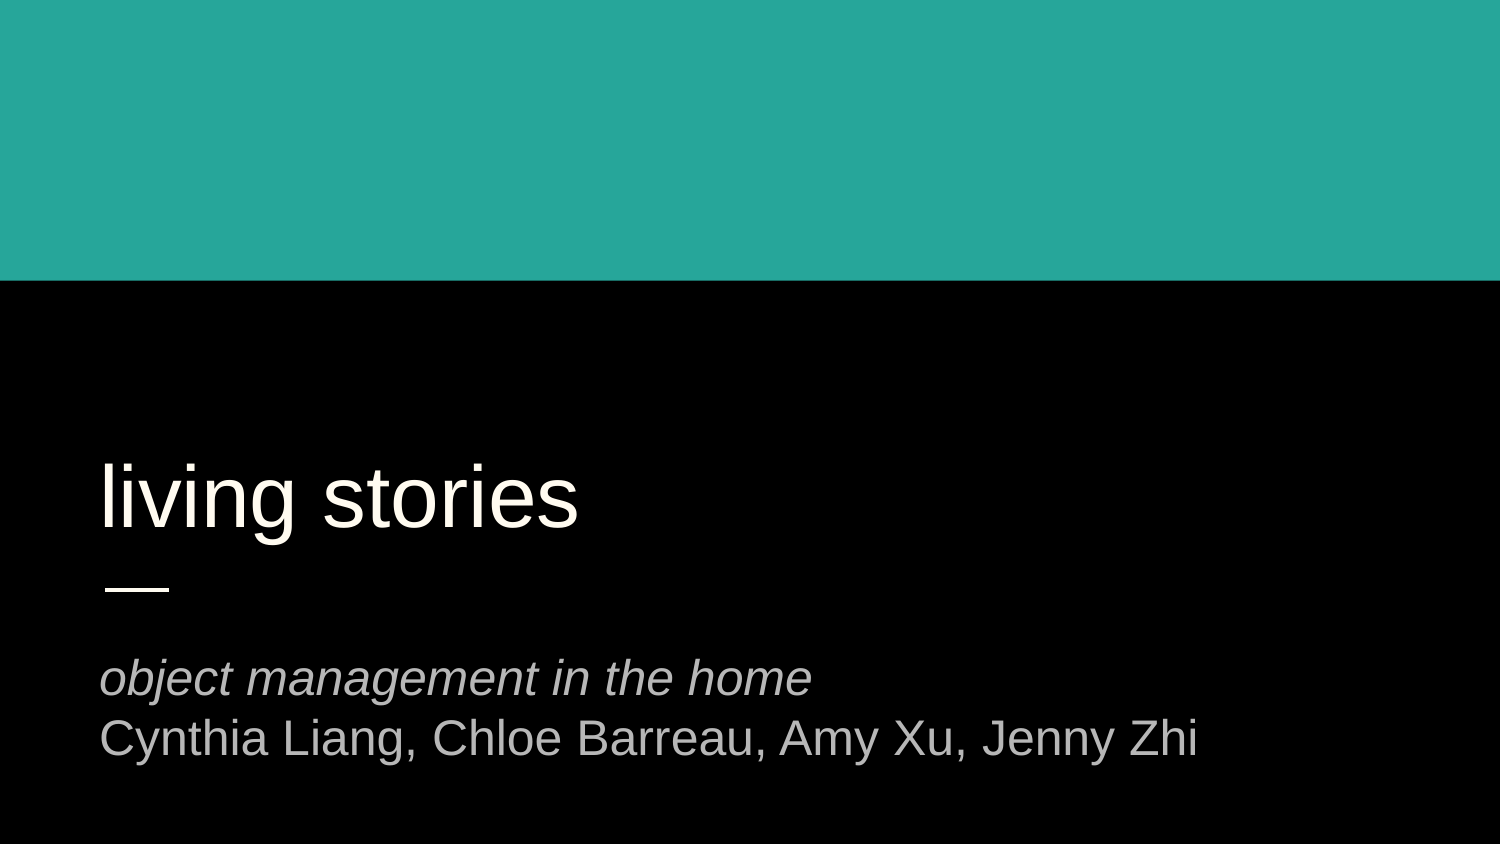

# living stories
object management in the home
Cynthia Liang, Chloe Barreau, Amy Xu, Jenny Zhi